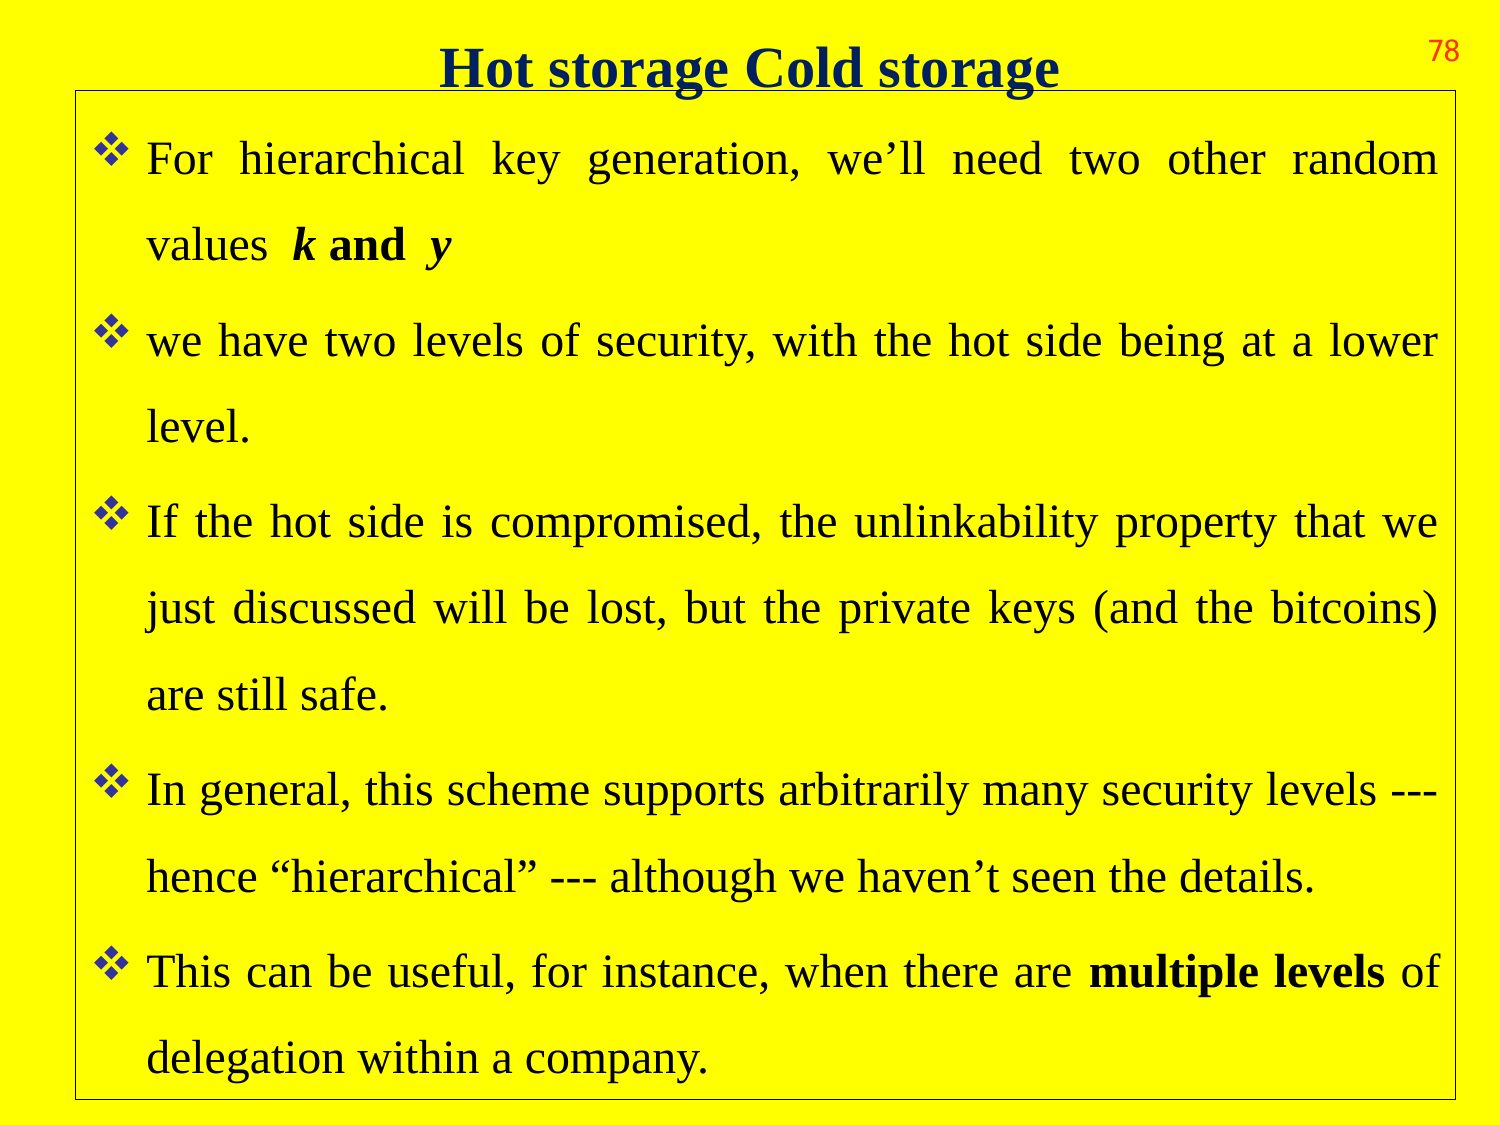

# Hot storage Cold storage
78
For hierarchical key generation, we’ll need two other random values ​ k and ​ y
we have two levels of security, with the hot side being at a lower level.
If the hot side is compromised, the unlinkability property that we just discussed will be lost, but the private keys (and the bitcoins) are still safe.
In general, this scheme supports arbitrarily many security levels --- hence “hierarchical” --- although we haven’t seen the details.
This can be useful, for instance, when there are multiple levels of delegation within a company.